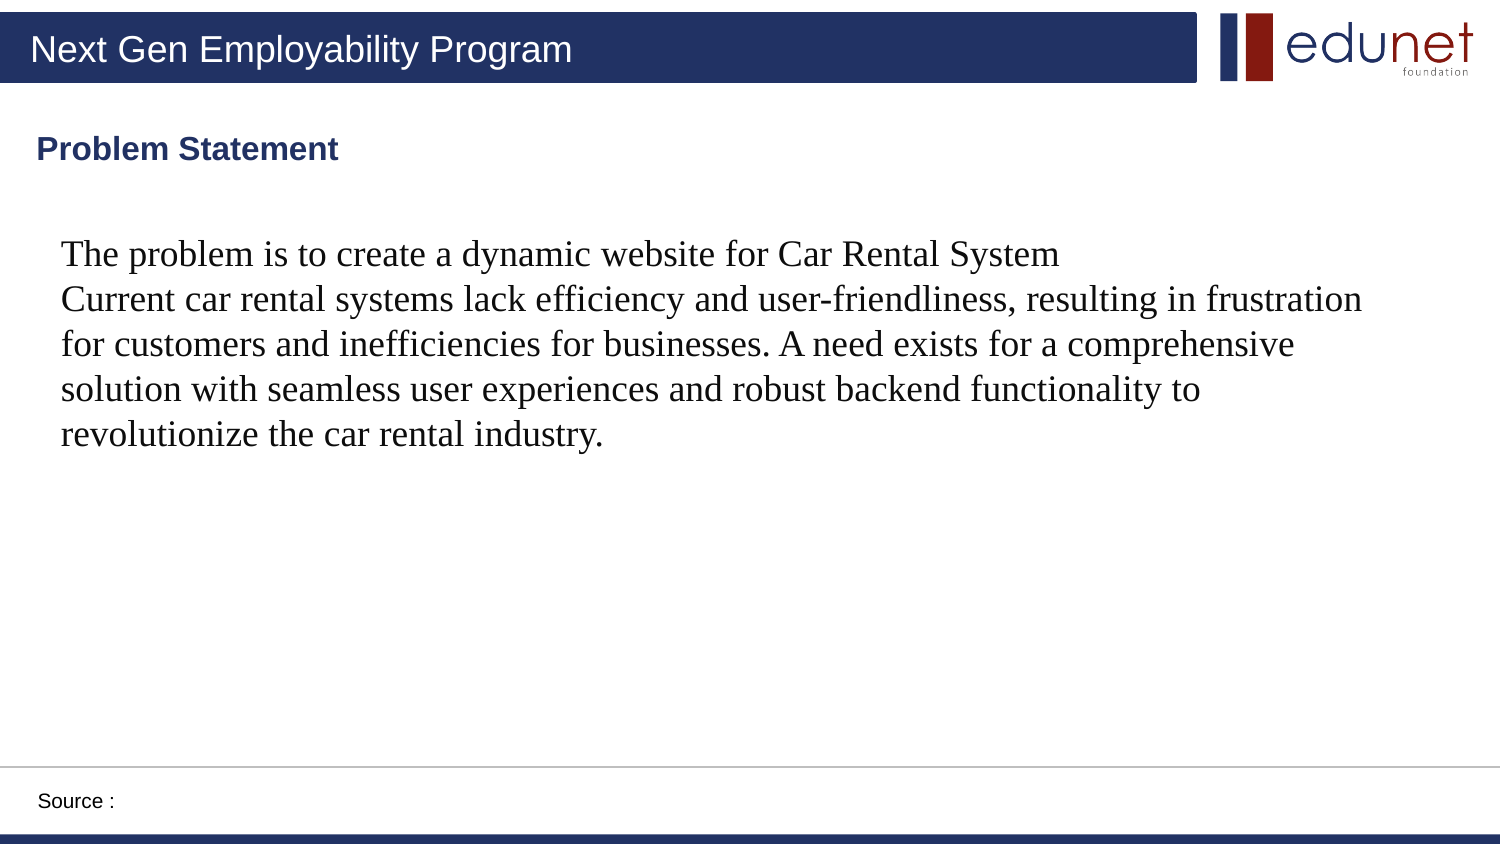

# Problem Statement
The problem is to create a dynamic website for Car Rental System
Current car rental systems lack efficiency and user-friendliness, resulting in frustration for customers and inefficiencies for businesses. A need exists for a comprehensive solution with seamless user experiences and robust backend functionality to revolutionize the car rental industry.
Source :